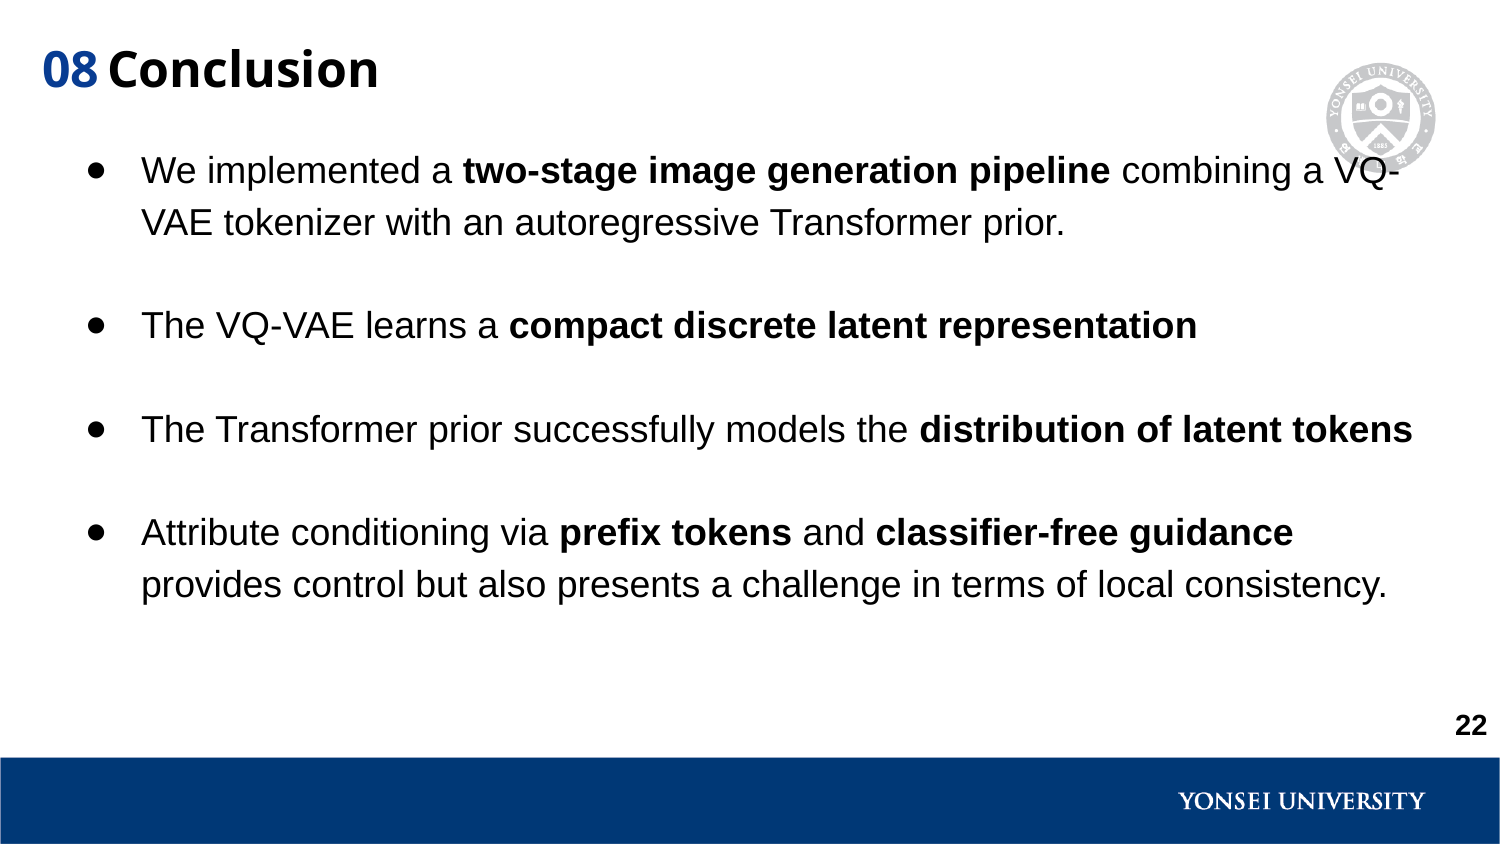

Conclusion
08
We implemented a two-stage image generation pipeline combining a VQ-VAE tokenizer with an autoregressive Transformer prior.

The VQ-VAE learns a compact discrete latent representation
The Transformer prior successfully models the distribution of latent tokens
Attribute conditioning via prefix tokens and classifier-free guidance provides control but also presents a challenge in terms of local consistency.